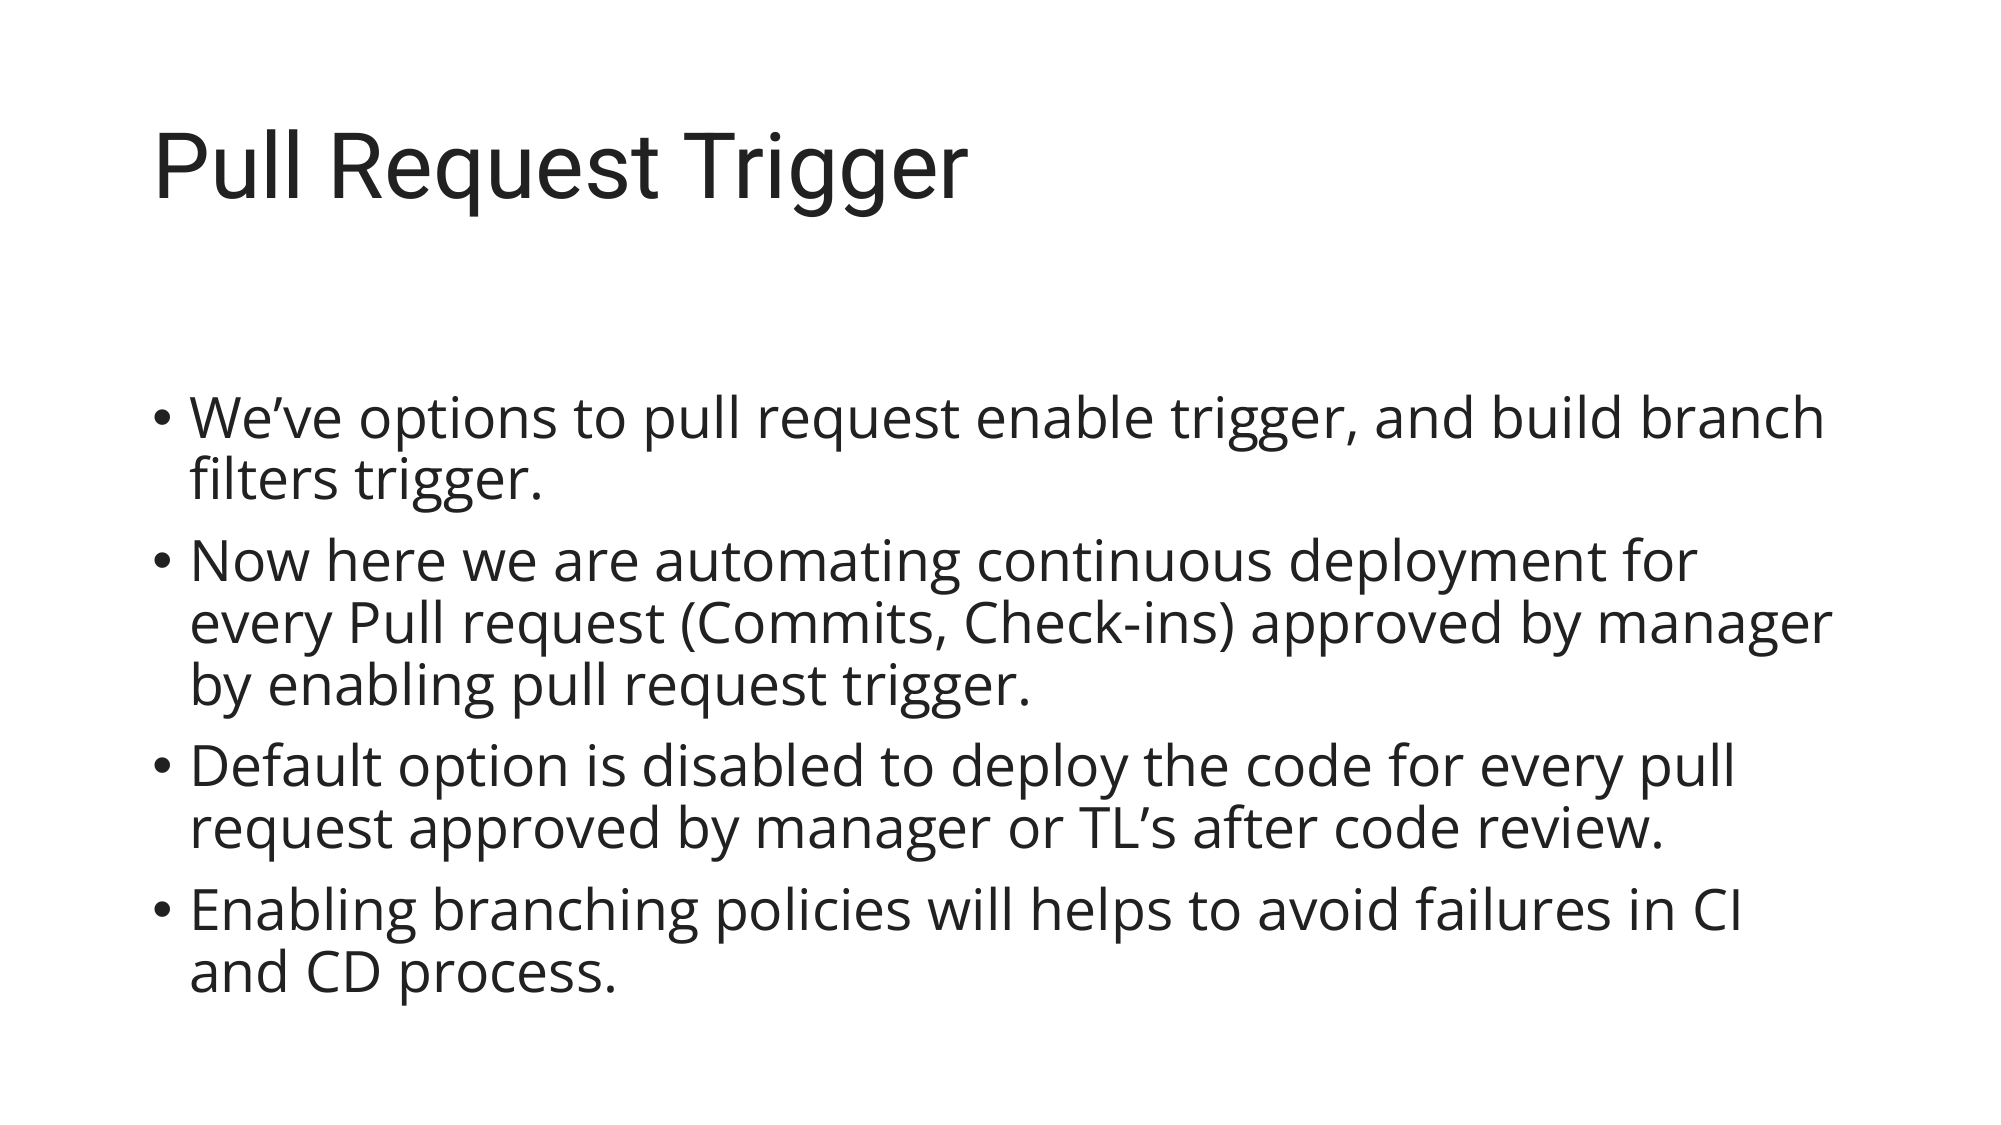

# Pull Request Trigger

We’ve options to pull request enable trigger, and build branch filters trigger.
Now here we are automating continuous deployment for every Pull request (Commits, Check-ins) approved by manager by enabling pull request trigger.
Default option is disabled to deploy the code for every pull request approved by manager or TL’s after code review.
Enabling branching policies will helps to avoid failures in CI and CD process.